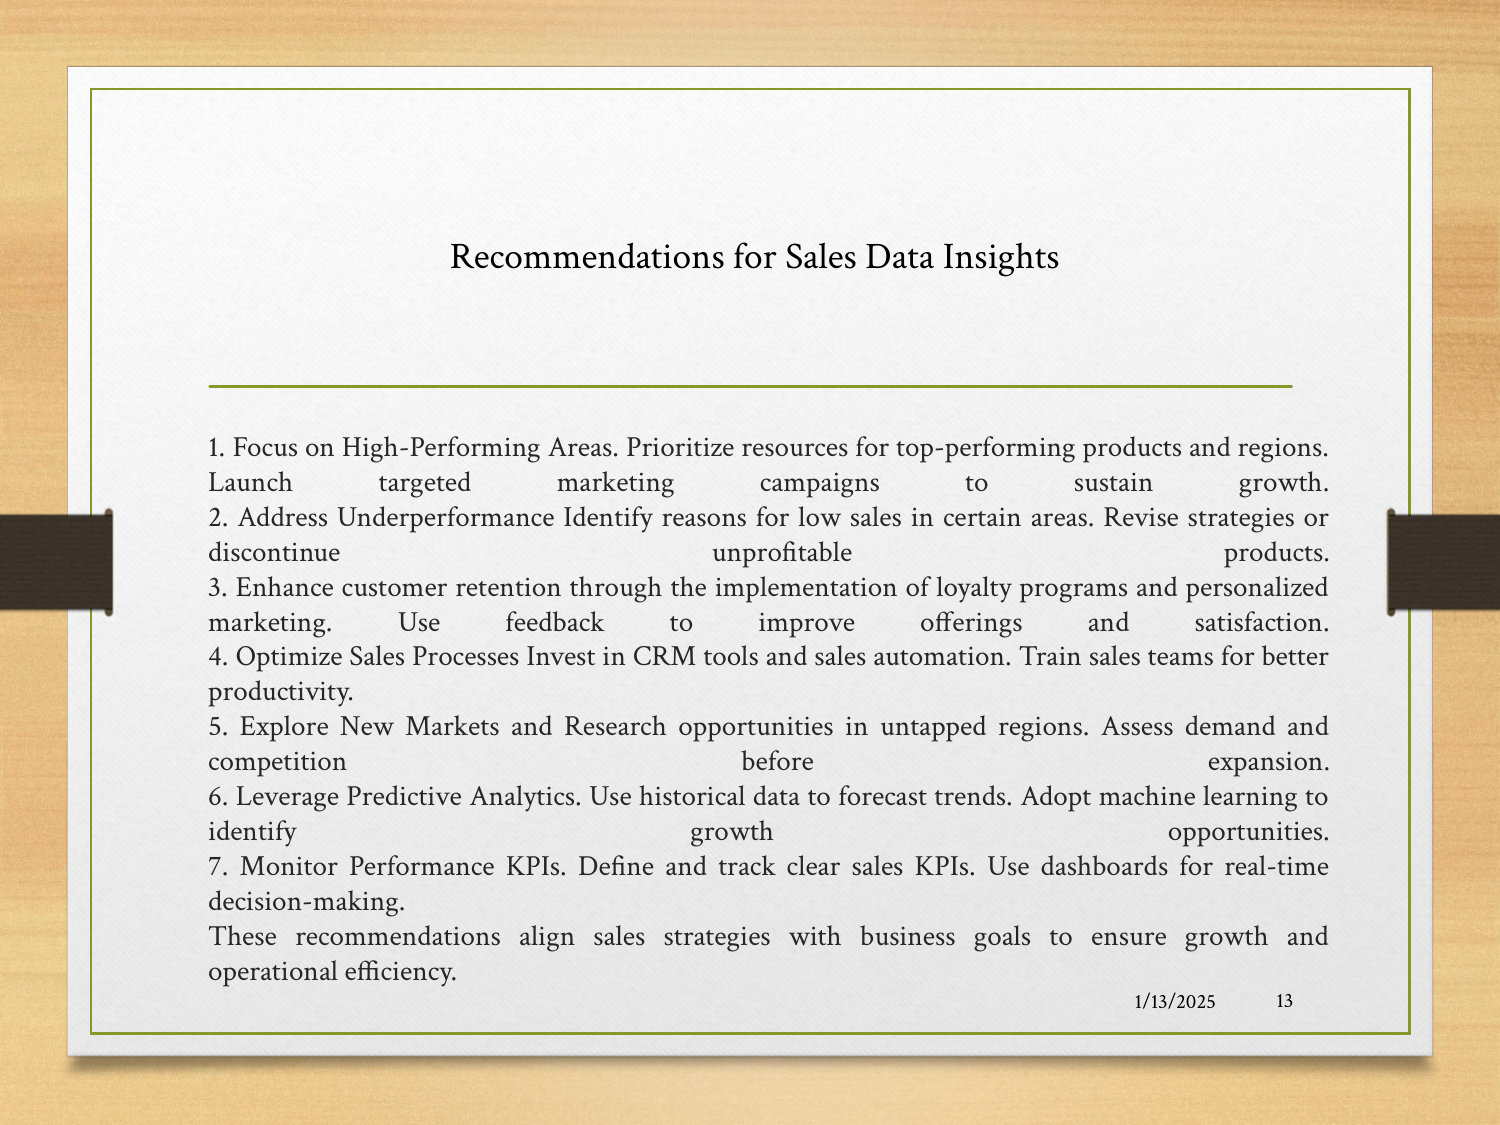

Recommendations for Sales Data Insights
# 1. Focus on High-Performing Areas. Prioritize resources for top-performing products and regions. Launch targeted marketing campaigns to sustain growth. 2. Address Underperformance Identify reasons for low sales in certain areas. Revise strategies or discontinue unprofitable products. 3. Enhance customer retention through the implementation of loyalty programs and personalized marketing. Use feedback to improve offerings and satisfaction. 4. Optimize Sales Processes Invest in CRM tools and sales automation. Train sales teams for better productivity. 5. Explore New Markets and Research opportunities in untapped regions. Assess demand and competition before expansion. 6. Leverage Predictive Analytics. Use historical data to forecast trends. Adopt machine learning to identify growth opportunities. 7. Monitor Performance KPIs. Define and track clear sales KPIs. Use dashboards for real-time decision-making. These recommendations align sales strategies with business goals to ensure growth and operational efficiency.

1/13/2025
13